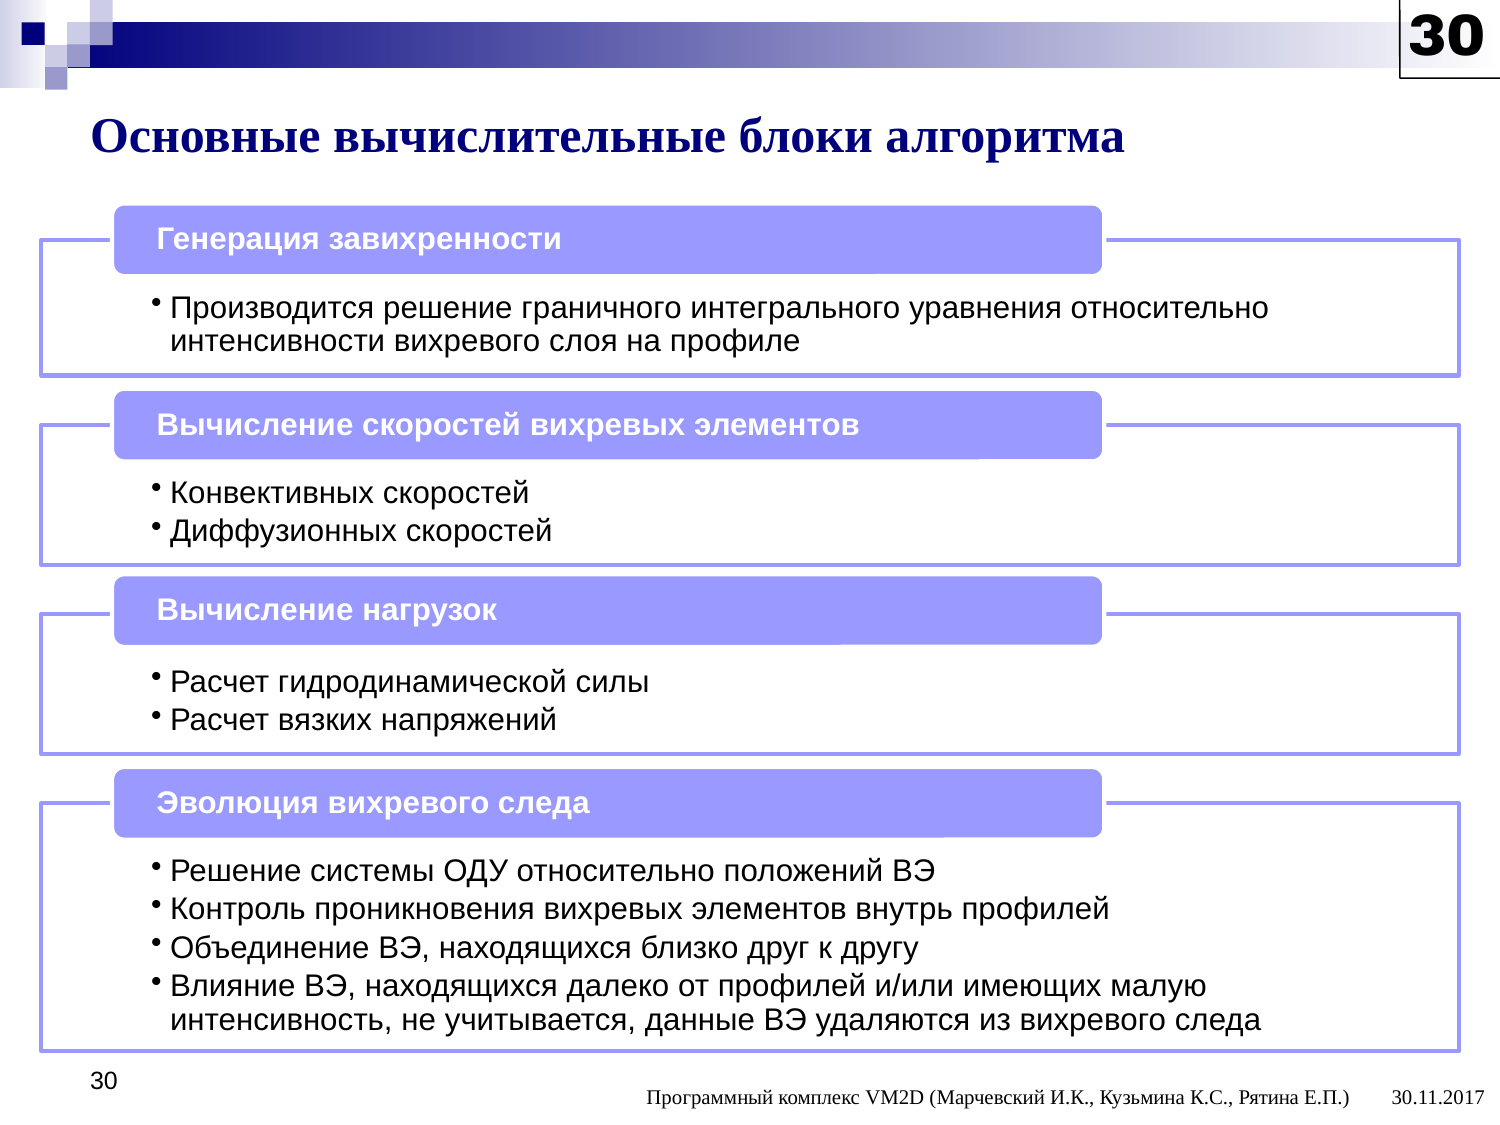

30
# Основные вычислительные блоки алгоритма
Производится решение граничного интегрального уравнения относительно интенсивности вихревого слоя на профиле
Генерация завихренности
Конвективных скоростей
Диффузионных скоростей
Вычисление скоростей вихревых элементов
Расчет гидродинамической силы
Расчет вязких напряжений
Вычисление нагрузок
Решение системы ОДУ относительно положений ВЭ
Контроль проникновения вихревых элементов внутрь профилей
Объединение ВЭ, находящихся близко друг к другу
Влияние ВЭ, находящихся далеко от профилей и/или имеющих малую интенсивность, не учитывается, данные ВЭ удаляются из вихревого следа
Эволюция вихревого следа
30
Программный комплекс VM2D (Марчевский И.К., Кузьмина К.С., Рятина Е.П.)        30.11.2017